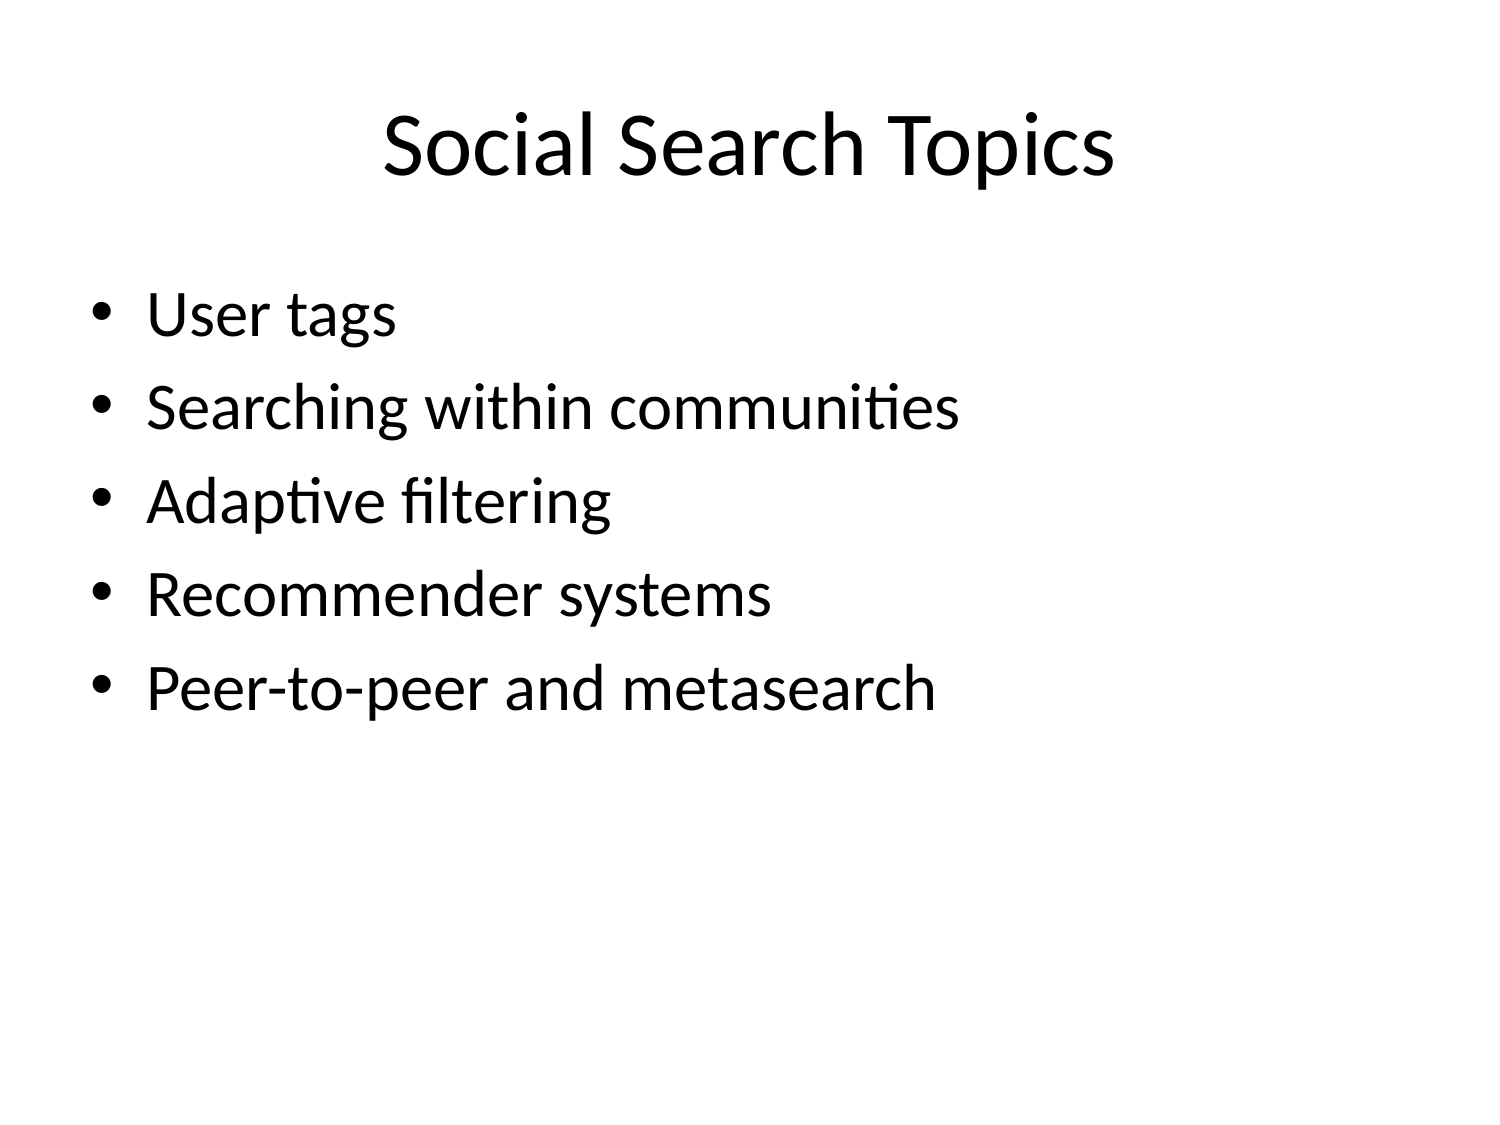

# Social Search Topics
User tags
Searching within communities
Adaptive filtering
Recommender systems
Peer-to-peer and metasearch